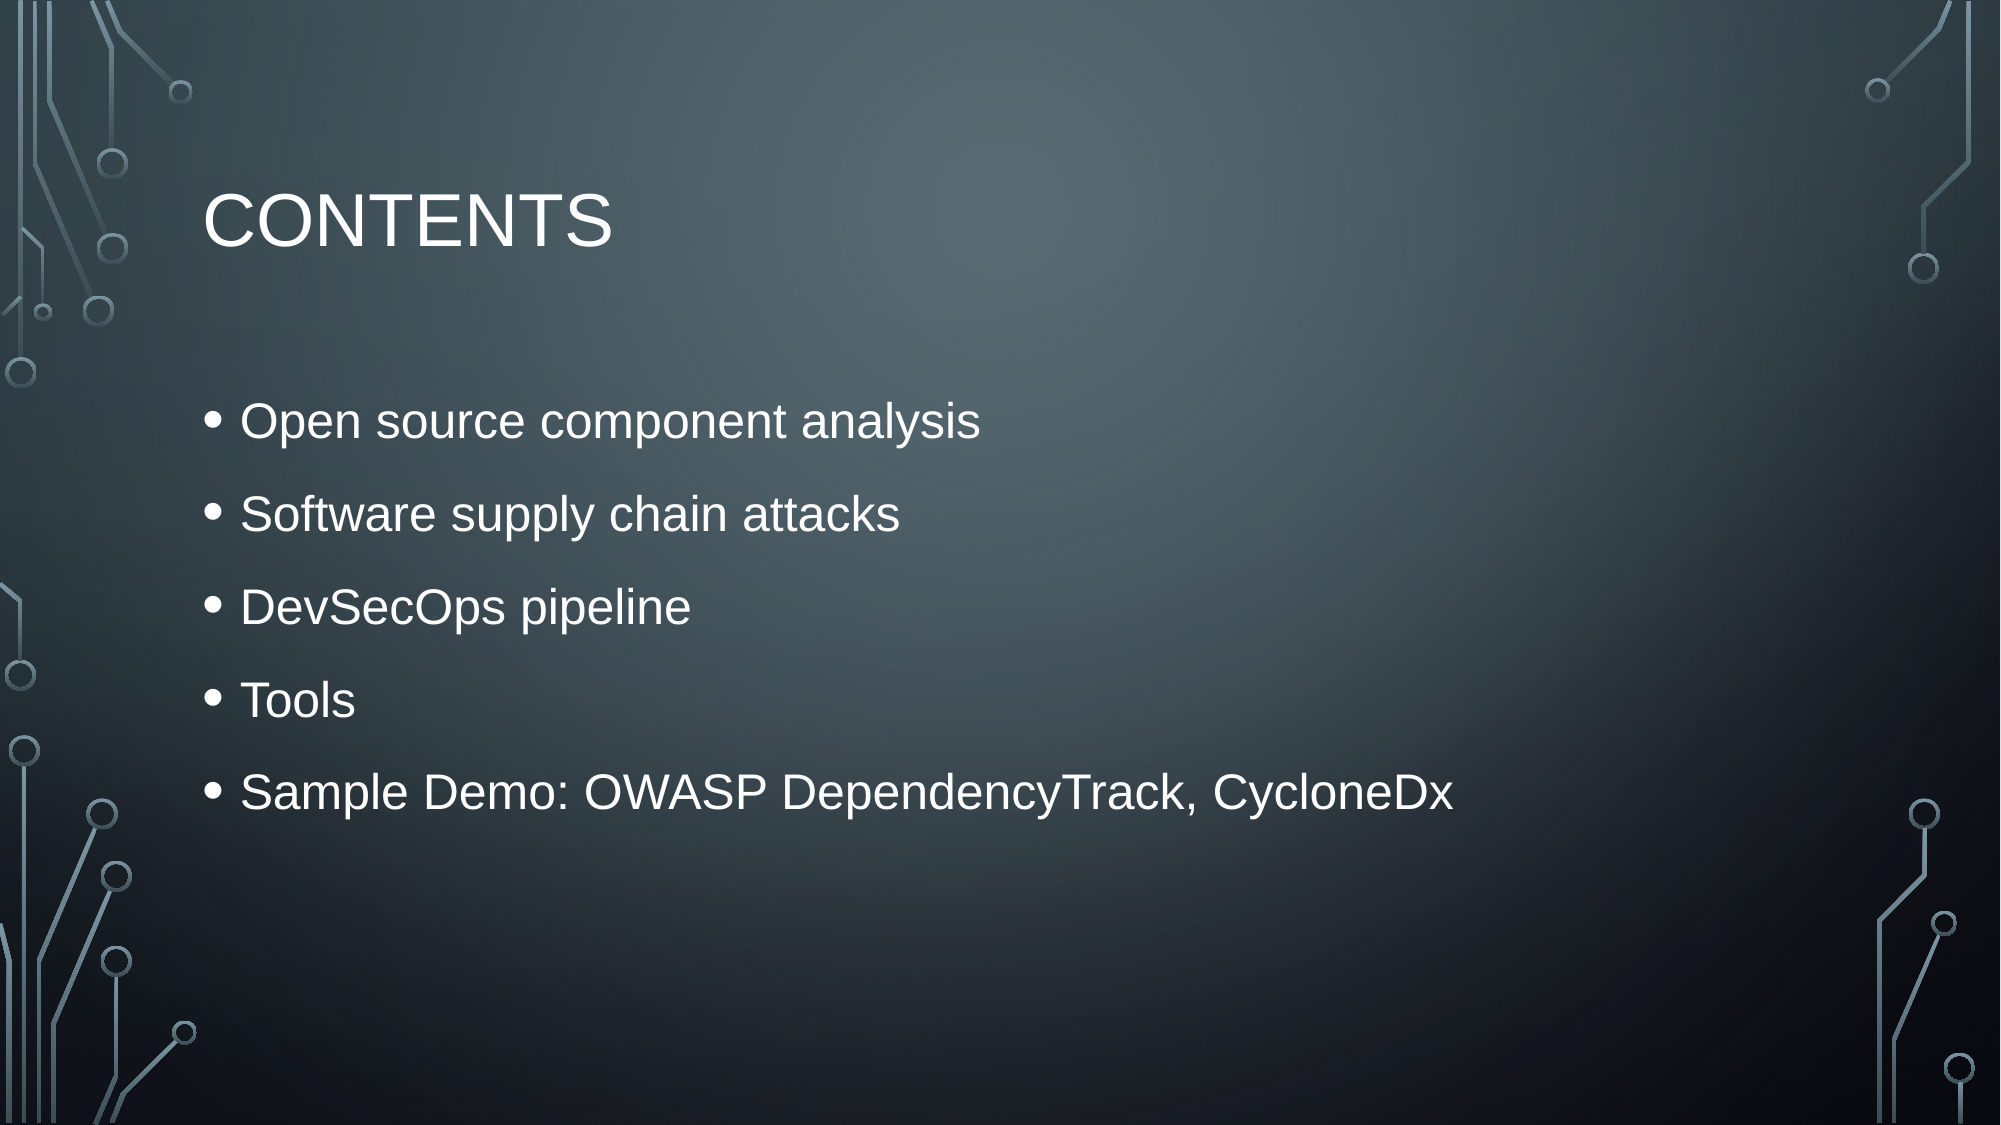

# Contents
Open source component analysis
Software supply chain attacks
DevSecOps pipeline
Tools
Sample Demo: OWASP DependencyTrack, CycloneDx